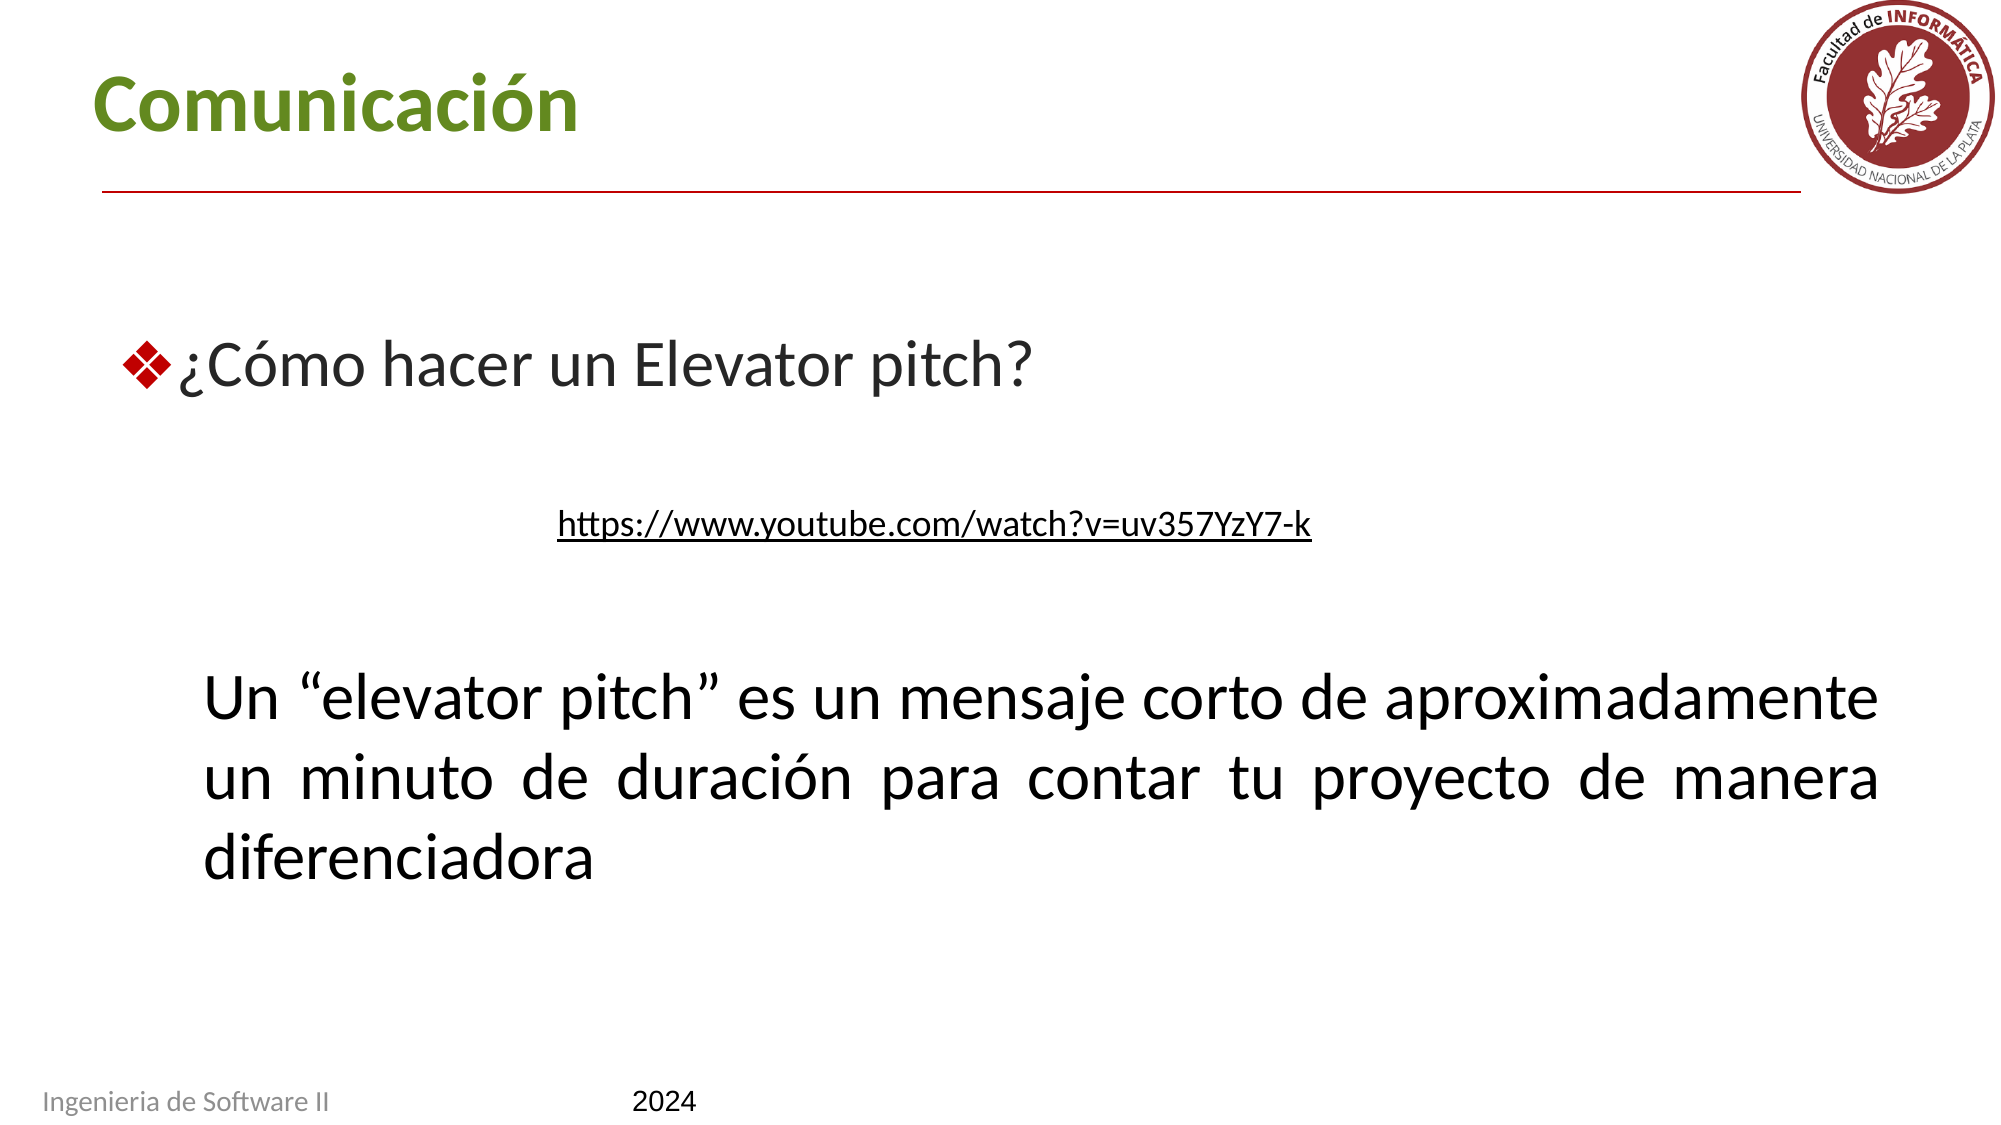

# Comunicación
¿Cómo hacer un Elevator pitch?
https://www.youtube.com/watch?v=uv357YzY7-k

Un “elevator pitch” es un mensaje corto de aproximadamente un minuto de duración para contar tu proyecto de manera diferenciadora